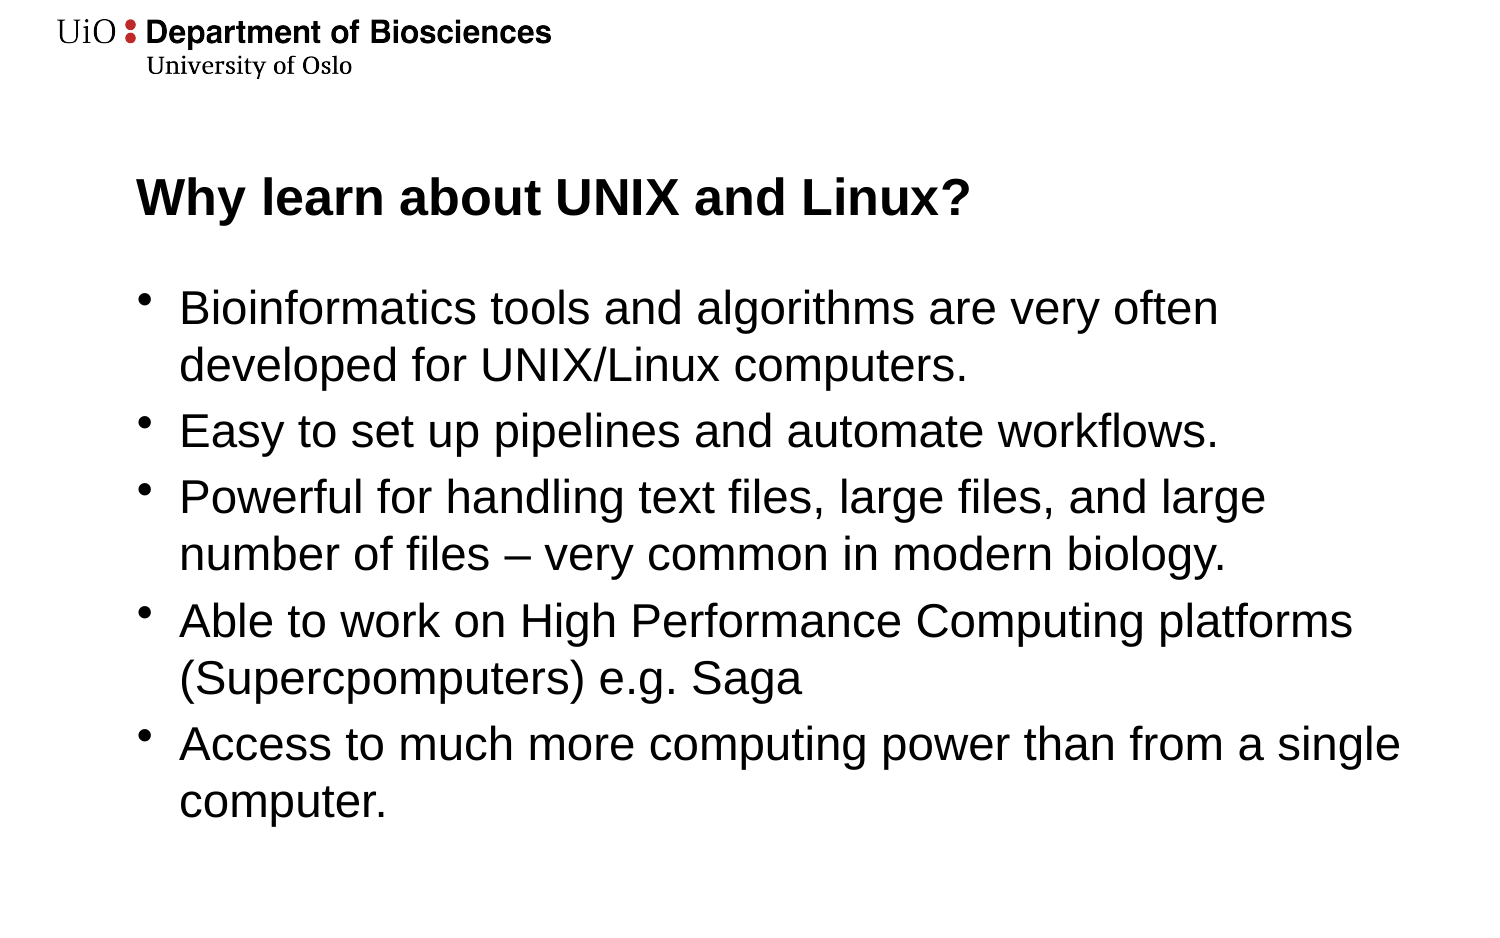

# Why learn about UNIX and Linux?
Bioinformatics tools and algorithms are very often developed for UNIX/Linux computers.
Easy to set up pipelines and automate workflows.
Powerful for handling text files, large files, and large number of files – very common in modern biology.
Able to work on High Performance Computing platforms (Supercpomputers) e.g. Saga
Access to much more computing power than from a single computer.